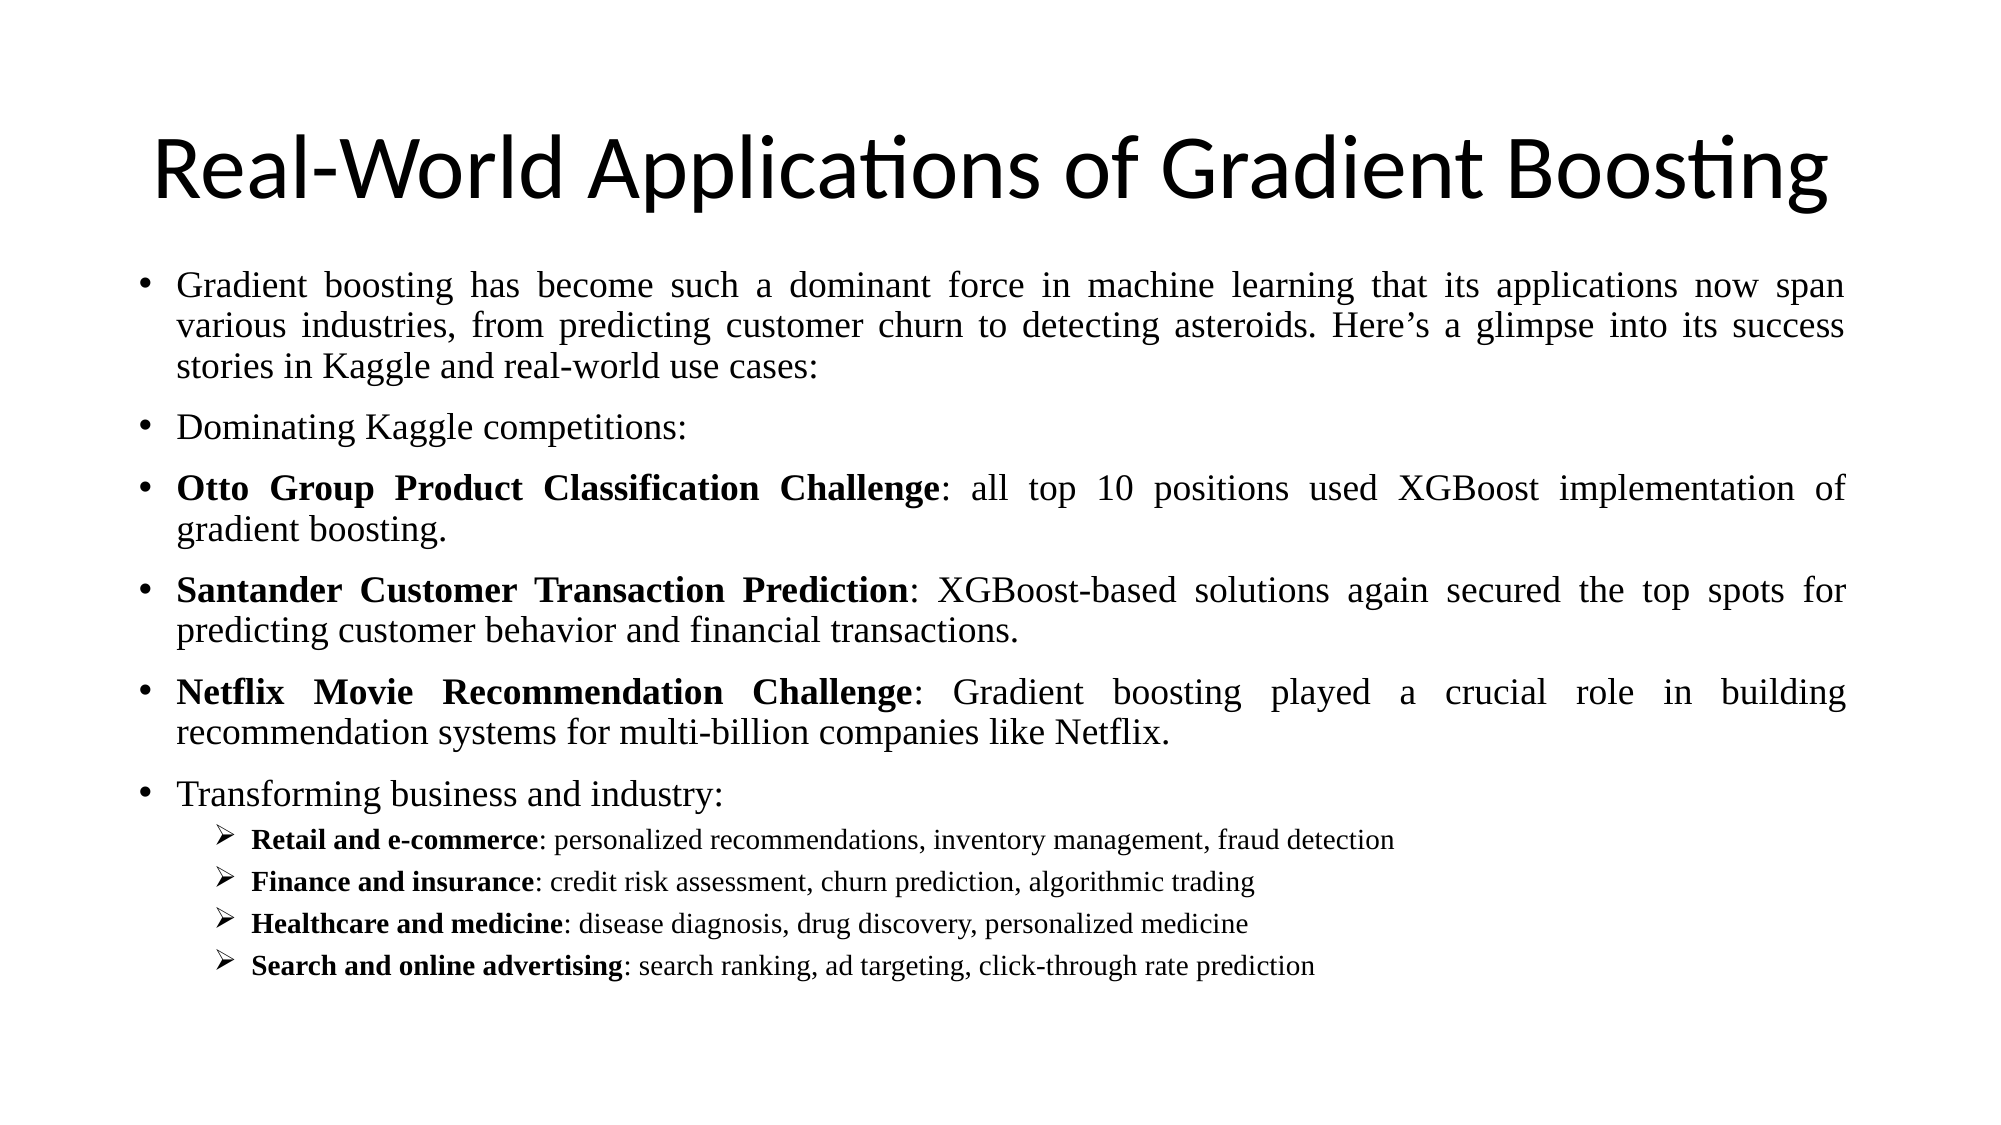

# Real-World Applications of Gradient Boosting
Gradient boosting has become such a dominant force in machine learning that its applications now span various industries, from predicting customer churn to detecting asteroids. Here’s a glimpse into its success stories in Kaggle and real-world use cases:
Dominating Kaggle competitions:
Otto Group Product Classification Challenge: all top 10 positions used XGBoost implementation of gradient boosting.
Santander Customer Transaction Prediction: XGBoost-based solutions again secured the top spots for predicting customer behavior and financial transactions.
Netflix Movie Recommendation Challenge: Gradient boosting played a crucial role in building recommendation systems for multi-billion companies like Netflix.
Transforming business and industry:
Retail and e-commerce: personalized recommendations, inventory management, fraud detection
Finance and insurance: credit risk assessment, churn prediction, algorithmic trading
Healthcare and medicine: disease diagnosis, drug discovery, personalized medicine
Search and online advertising: search ranking, ad targeting, click-through rate prediction